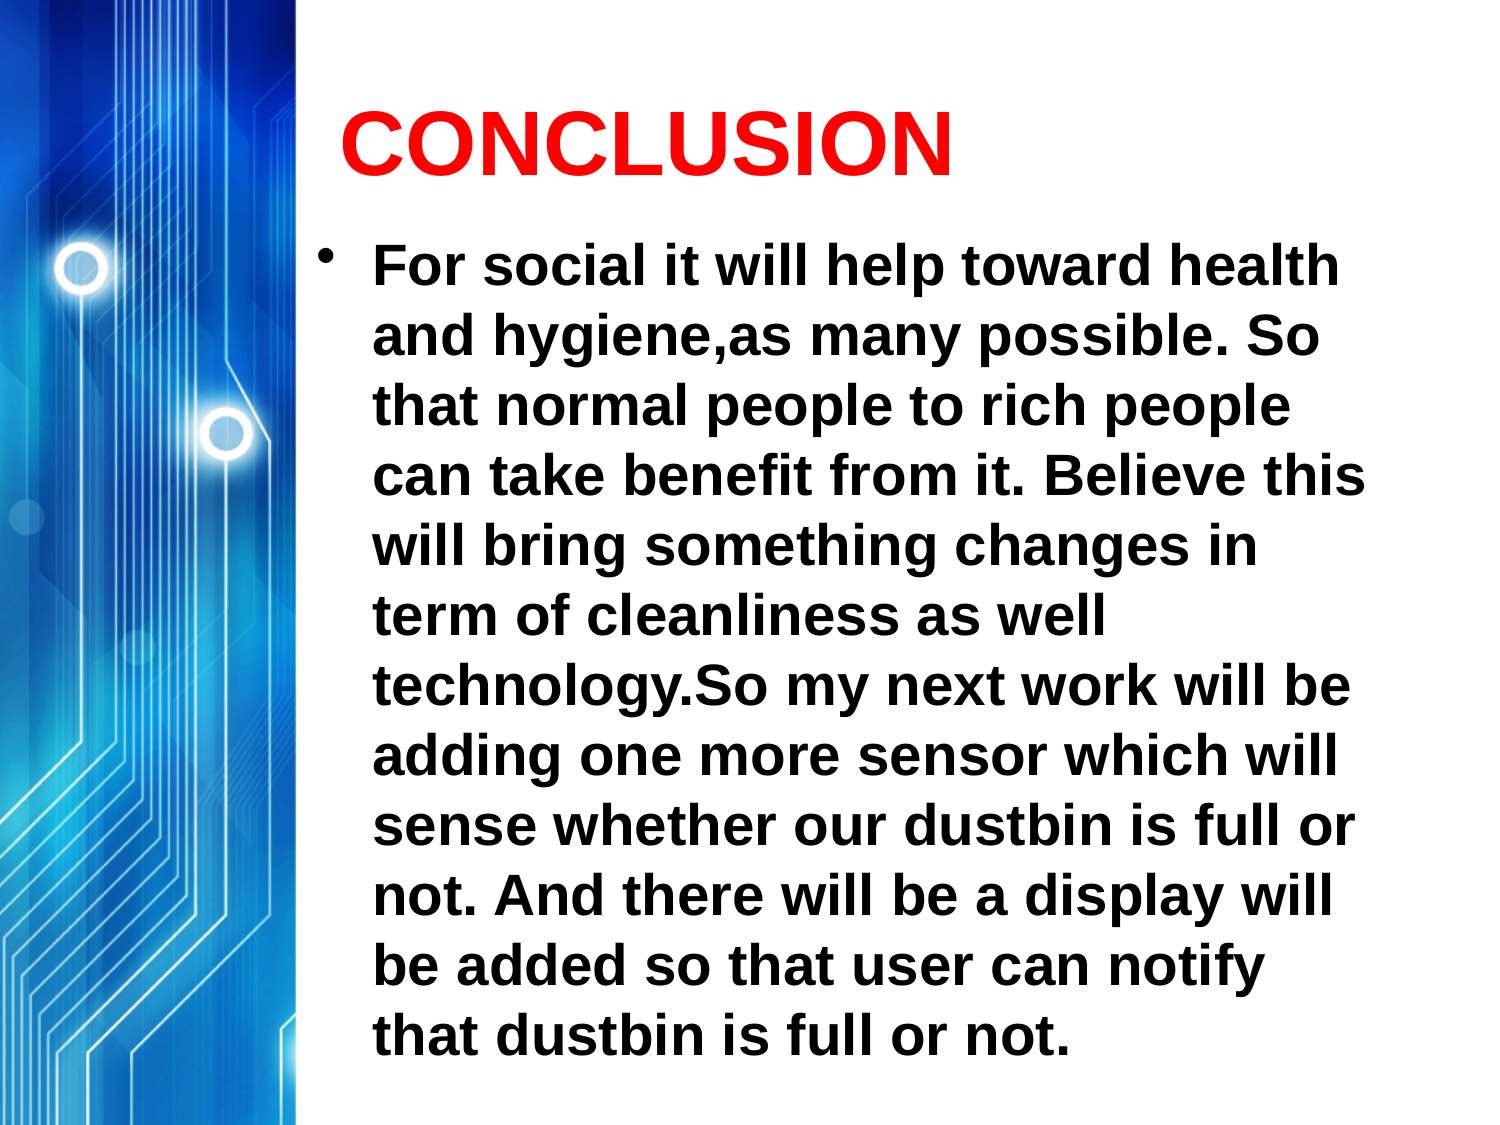

# CONCLUSION
For social it will help toward health and hygiene,as many possible. So that normal people to rich people can take benefit from it. Believe this will bring something changes in term of cleanliness as well technology.So my next work will be adding one more sensor which will sense whether our dustbin is full or not. And there will be a display will be added so that user can notify that dustbin is full or not.